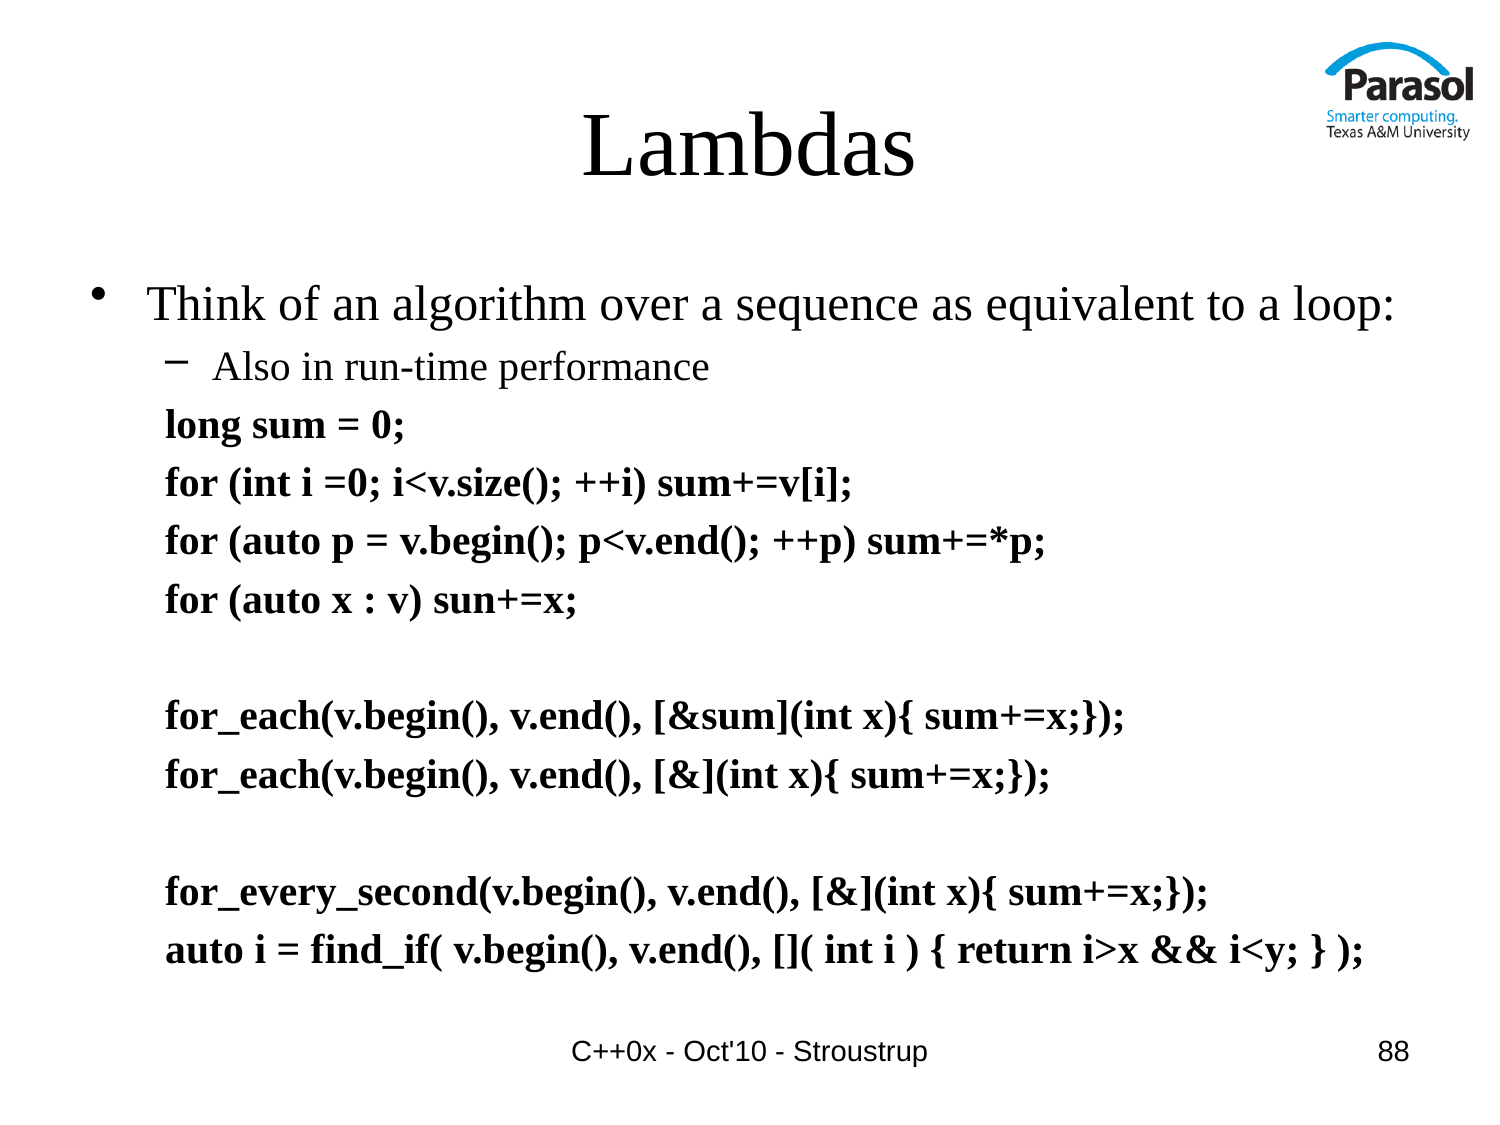

# Lambdas
Think of an algorithm over a sequence as equivalent to a loop:
Also in run-time performance
long sum = 0;
for (int i =0; i<v.size(); ++i) sum+=v[i];
for (auto p = v.begin(); p<v.end(); ++p) sum+=*p;
for (auto x : v) sun+=x;

for_each(v.begin(), v.end(), [&sum](int x){ sum+=x;});
for_each(v.begin(), v.end(), [&](int x){ sum+=x;});

for_every_second(v.begin(), v.end(), [&](int x){ sum+=x;});
auto i = find_if( v.begin(), v.end(), []( int i ) { return i>x && i<y; } );

C++0x - Oct'10 - Stroustrup
88